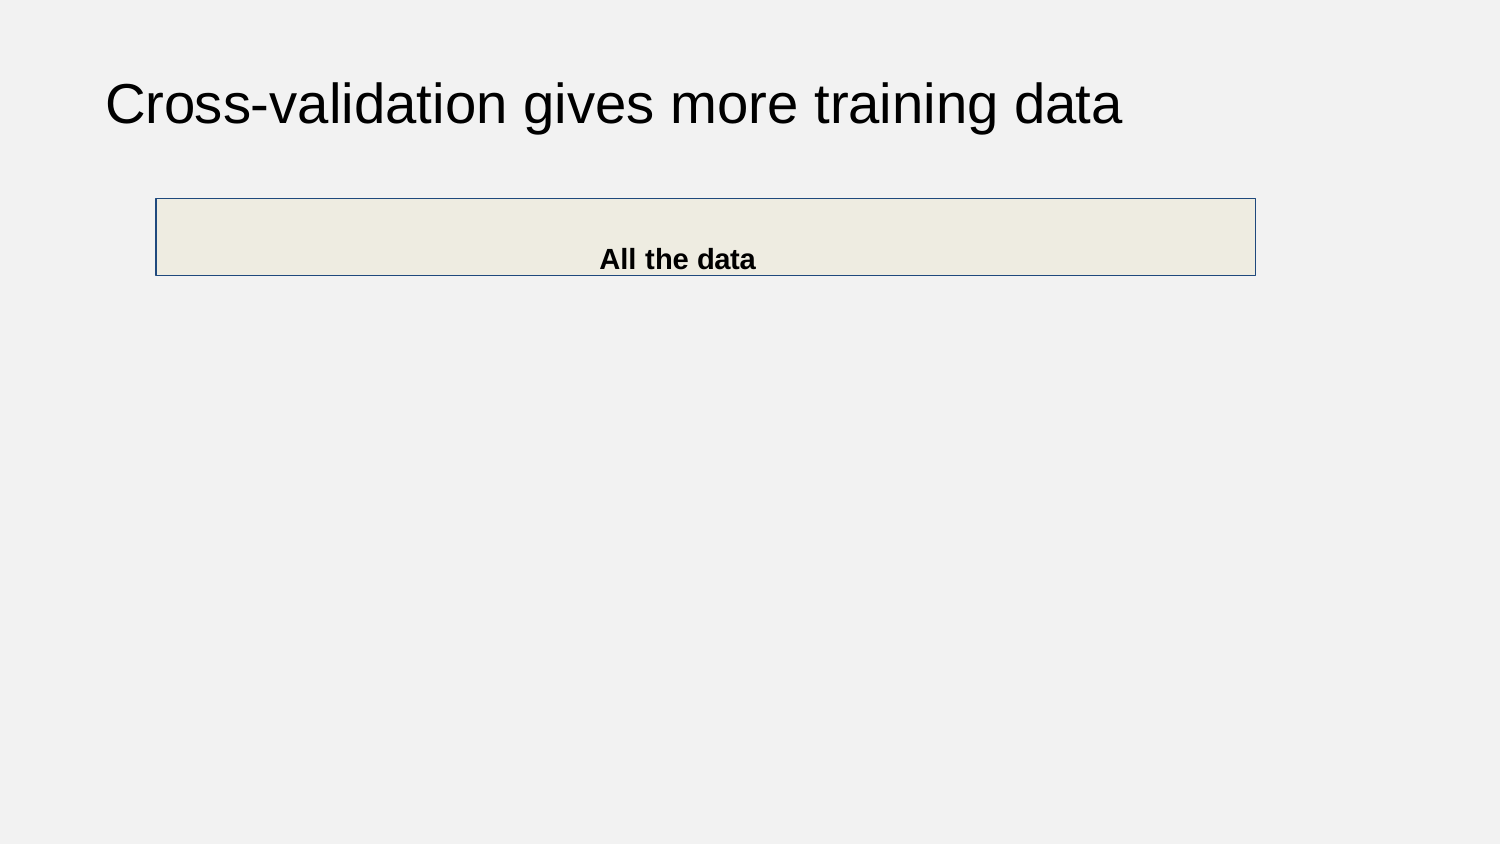

# Cross-validation gives more training data

All the data